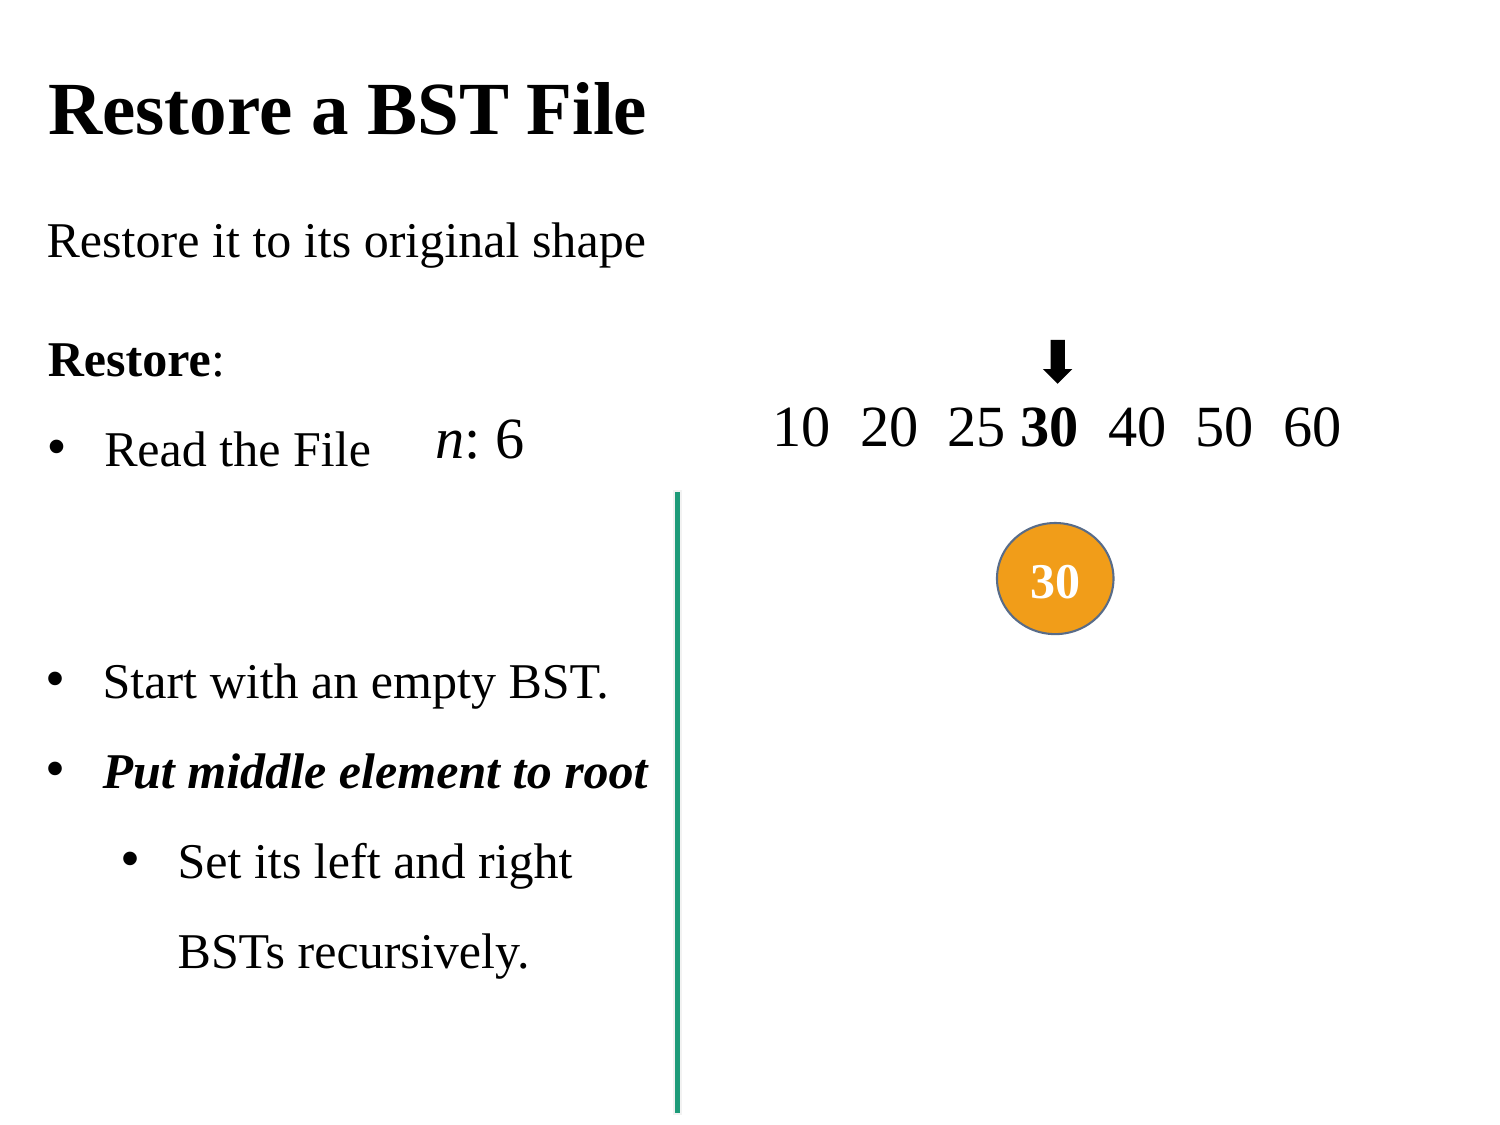

# Restore a BST File
Restore it to its original shape
Restore:
Read the File

10  20  25 30  40  50  60
n: 6

30
Start with an empty BST.
Put middle element to root
Set its left and right BSTs recursively.